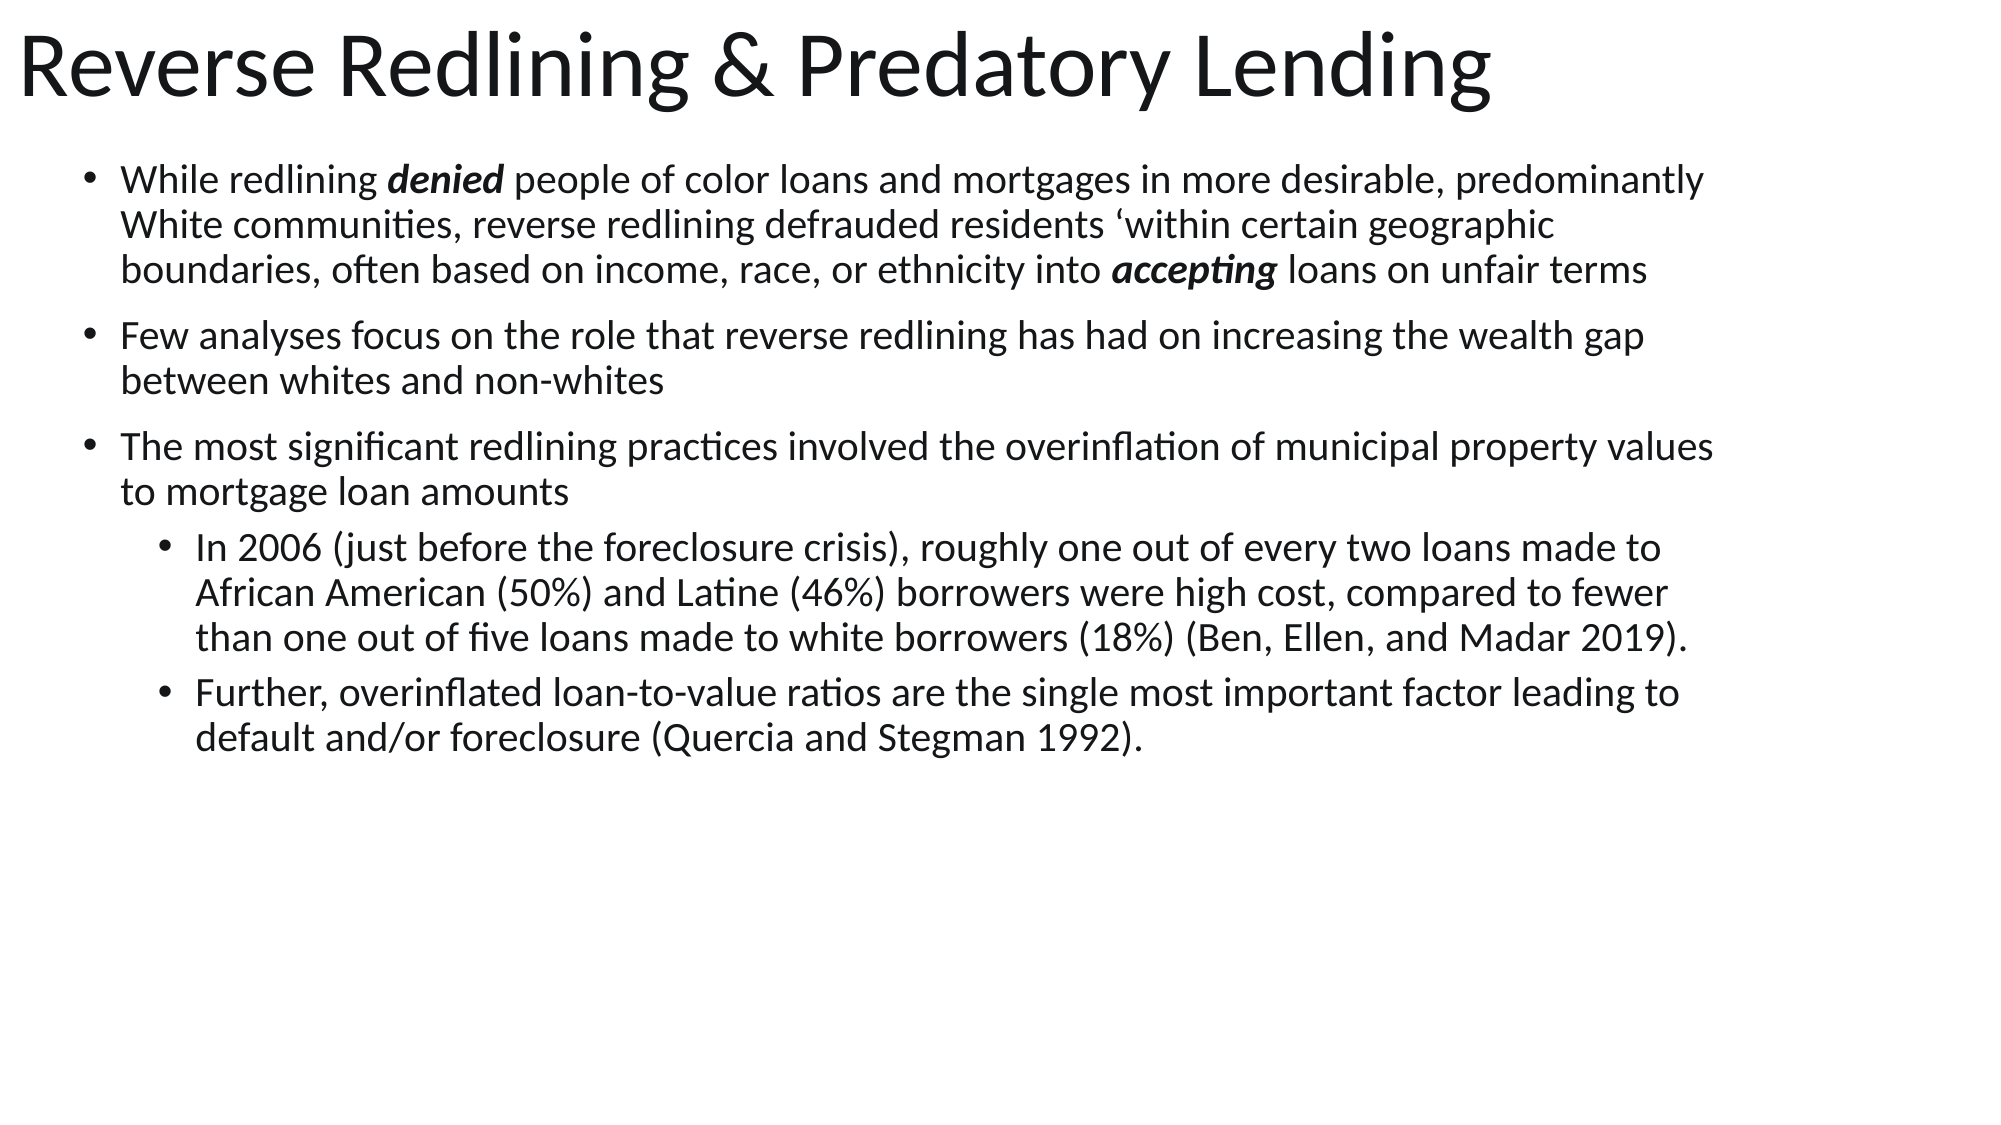

# Reverse Redlining & Predatory Lending
While redlining denied people of color loans and mortgages in more desirable, predominantly White communities, reverse redlining defrauded residents ‘within certain geographic boundaries, often based on income, race, or ethnicity into accepting loans on unfair terms
Few analyses focus on the role that reverse redlining has had on increasing the wealth gap between whites and non-whites
The most significant redlining practices involved the overinflation of municipal property values to mortgage loan amounts
In 2006 (just before the foreclosure crisis), roughly one out of every two loans made to African American (50%) and Latine (46%) borrowers were high cost, compared to fewer than one out of five loans made to white borrowers (18%) (Ben, Ellen, and Madar 2019).
Further, overinflated loan-to-value ratios are the single most important factor leading to default and/or foreclosure (Quercia and Stegman 1992).